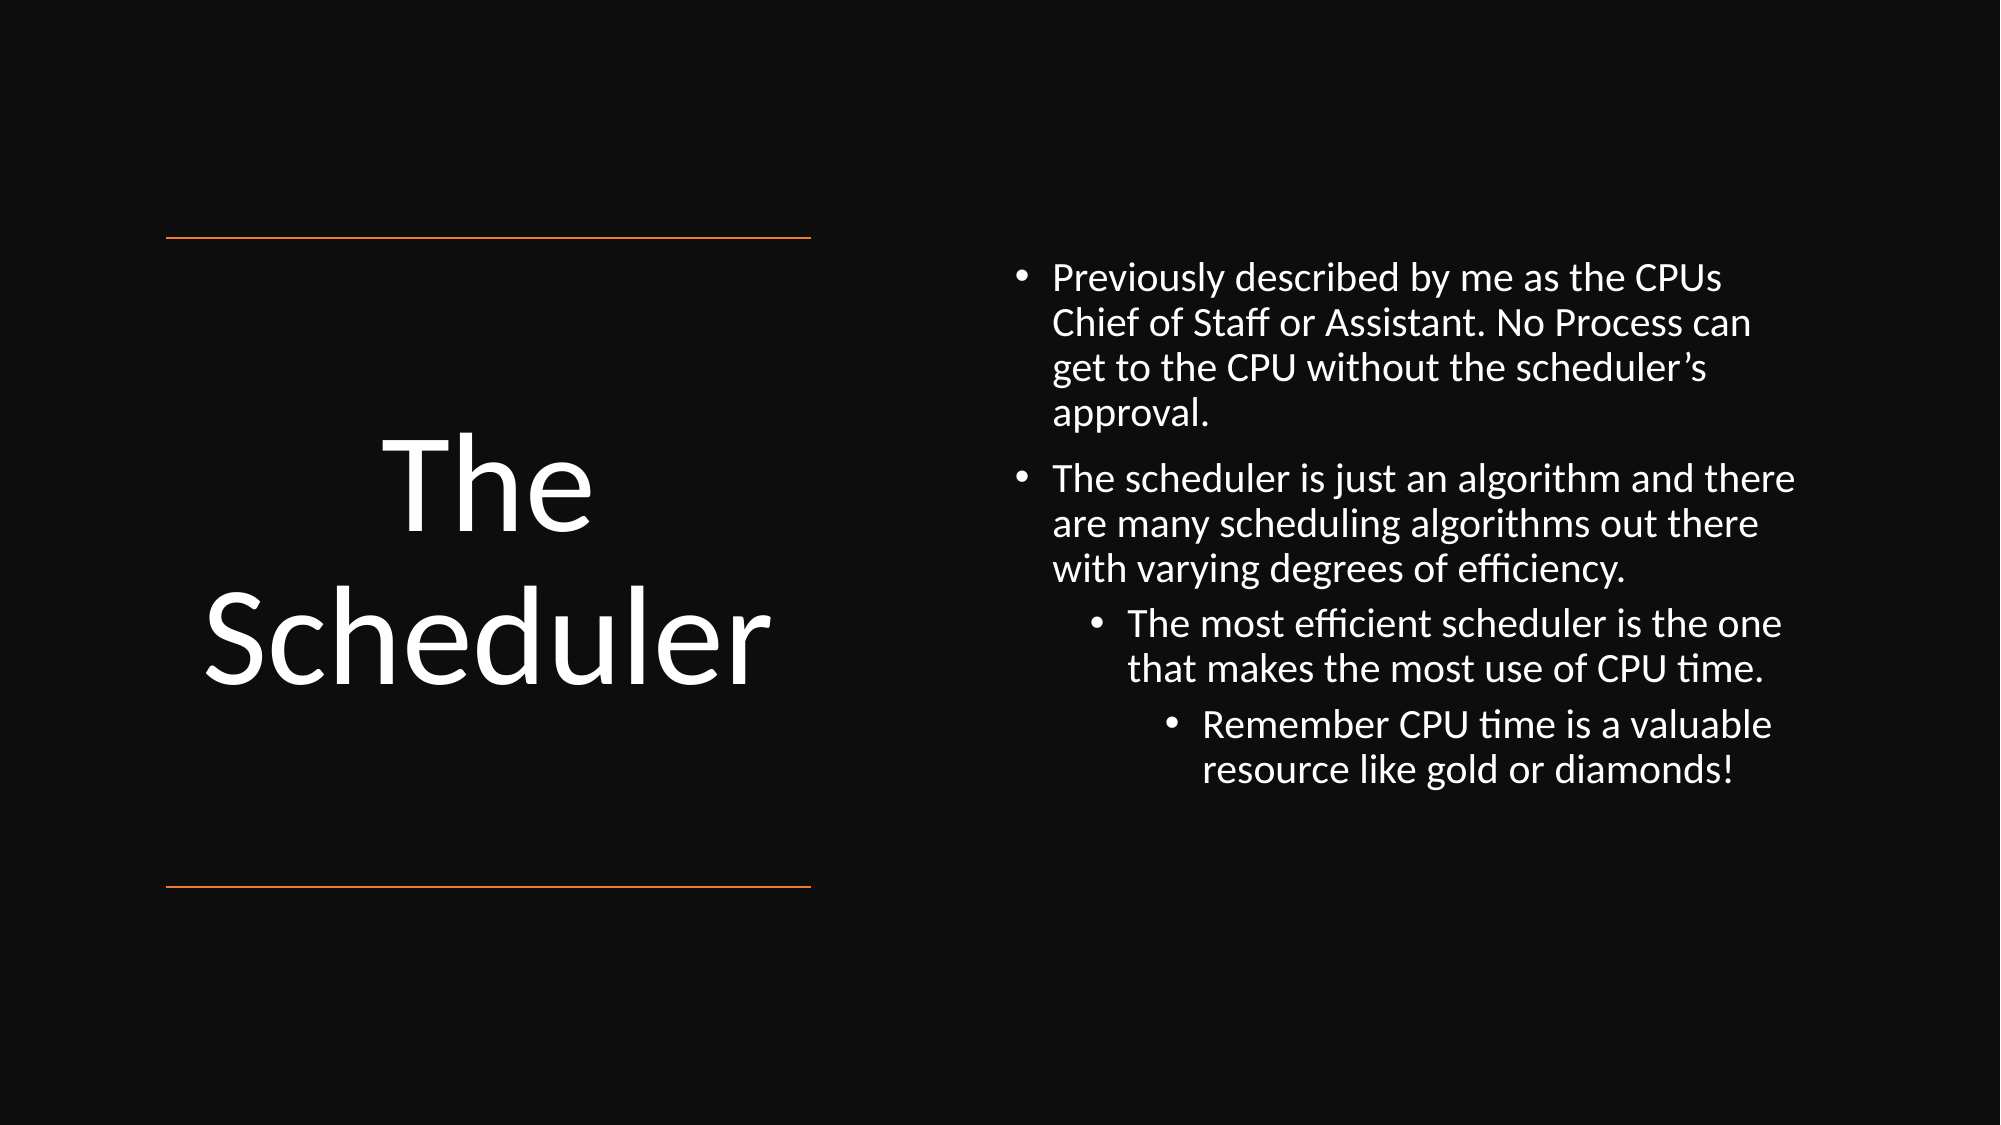

Previously described by me as the CPUs Chief of Staff or Assistant. No Process can get to the CPU without the scheduler’s approval.
The scheduler is just an algorithm and there are many scheduling algorithms out there with varying degrees of efficiency.
The most efficient scheduler is the one that makes the most use of CPU time.
Remember CPU time is a valuable resource like gold or diamonds!

# The Scheduler